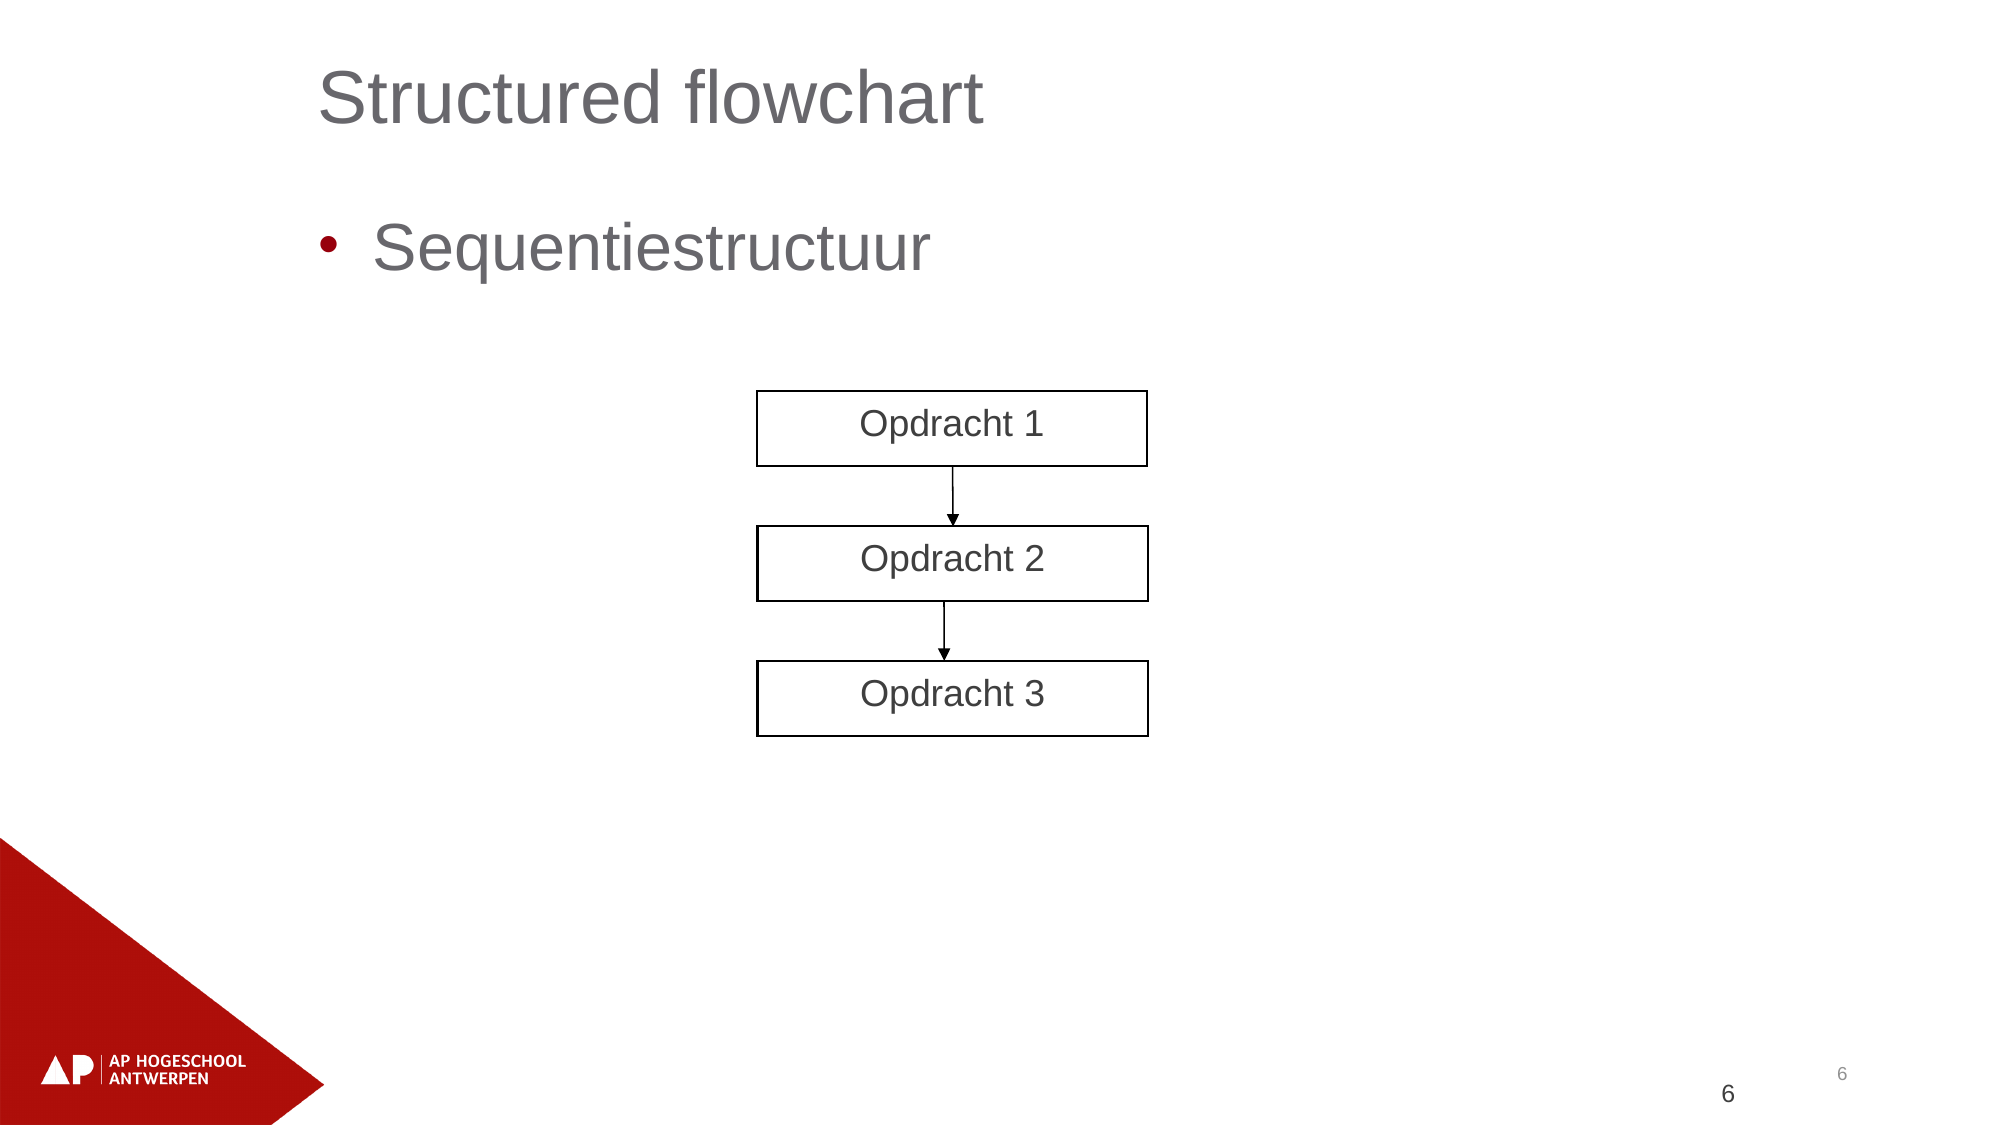

Structured flowchart
Sequentiestructuur
Opdracht 1
Opdracht 2
Opdracht 3
6
6